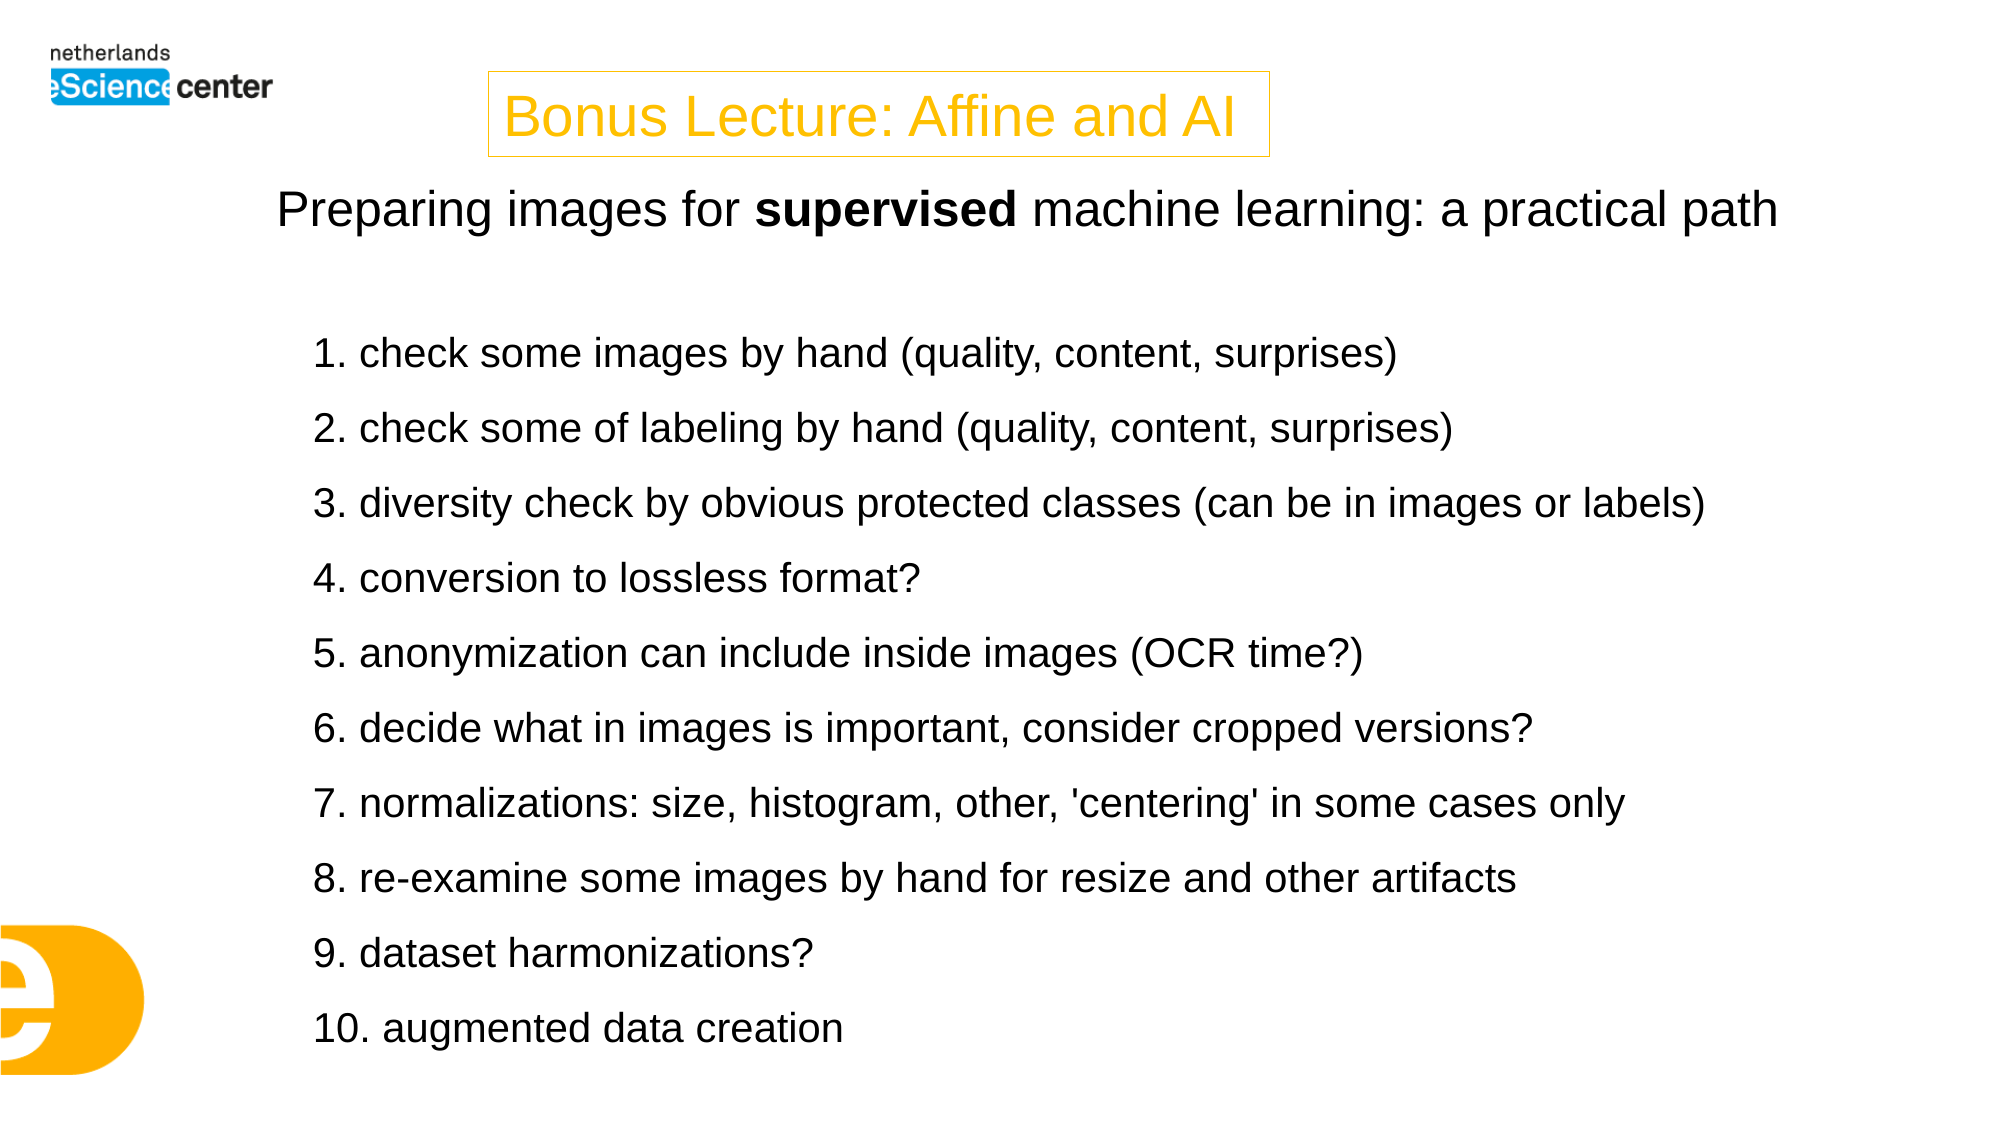

Bonus Lecture: Affine and AI
Preparing images for supervised machine learning: a practical path
1. check some images by hand (quality, content, surprises)
2. check some of labeling by hand (quality, content, surprises)
3. diversity check by obvious protected classes (can be in images or labels)
4. conversion to lossless format?
5. anonymization can include inside images (OCR time?)
6. decide what in images is important, consider cropped versions?
7. normalizations: size, histogram, other, 'centering' in some cases only
8. re-examine some images by hand for resize and other artifacts
9. dataset harmonizations?
10. augmented data creation